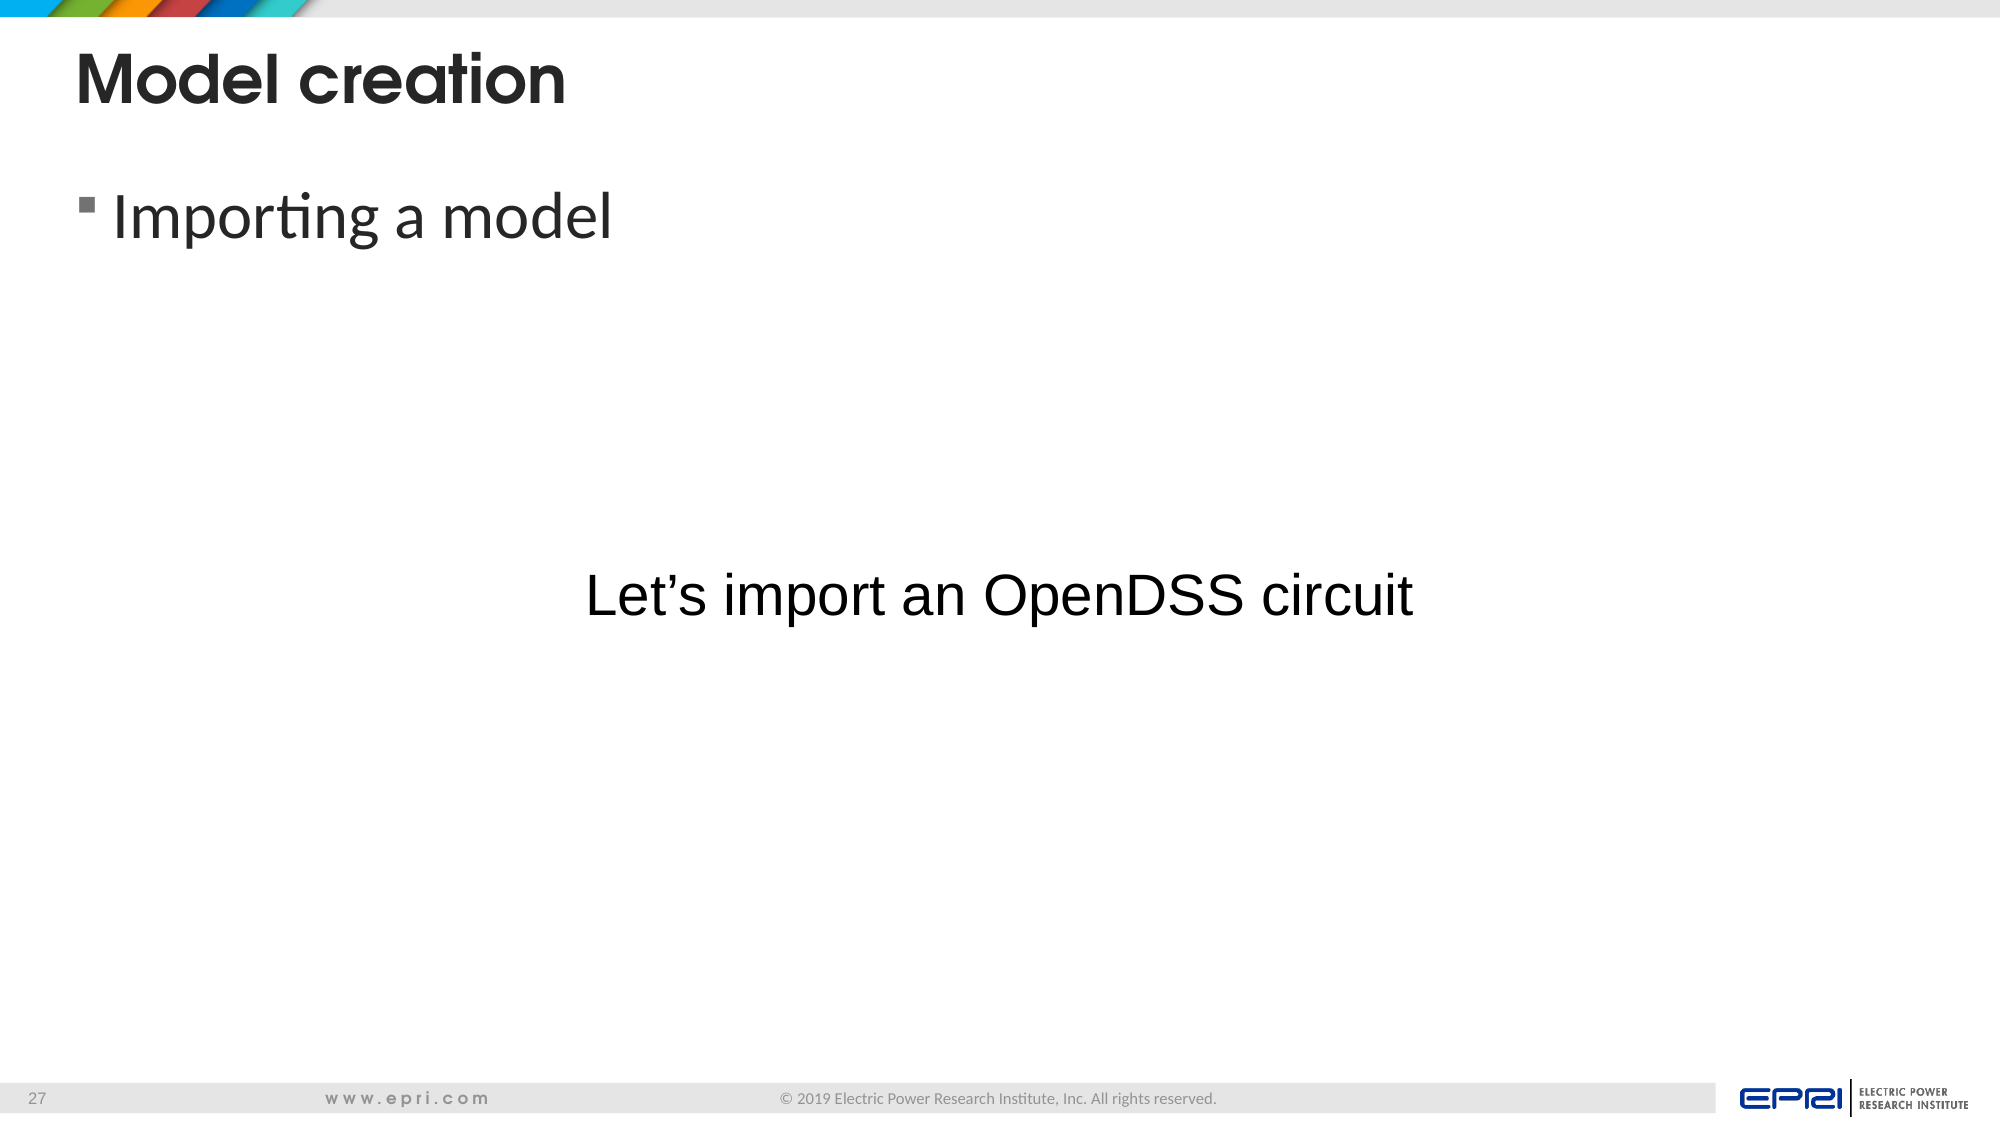

Model creation
Importing a model
Let’s import an OpenDSS circuit